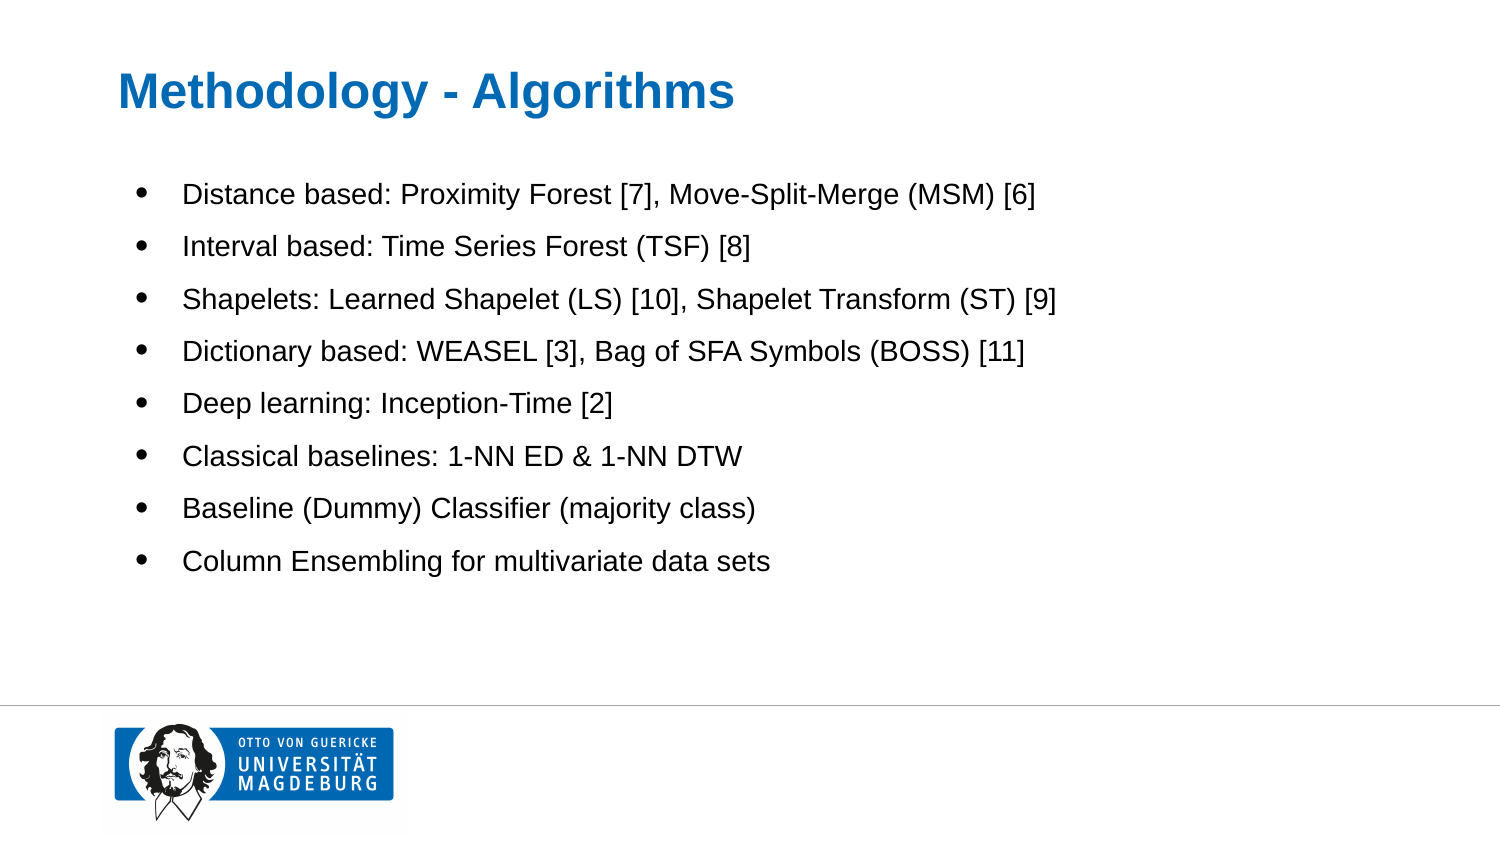

# Methodology - Algorithms
Distance based: Proximity Forest [7], Move-Split-Merge (MSM) [6]
Interval based: Time Series Forest (TSF) [8]
Shapelets: Learned Shapelet (LS) [10], Shapelet Transform (ST) [9]
Dictionary based: WEASEL [3], Bag of SFA Symbols (BOSS) [11]
Deep learning: Inception-Time [2]
Classical baselines: 1-NN ED & 1-NN DTW
Baseline (Dummy) Classifier (majority class)
Column Ensembling for multivariate data sets